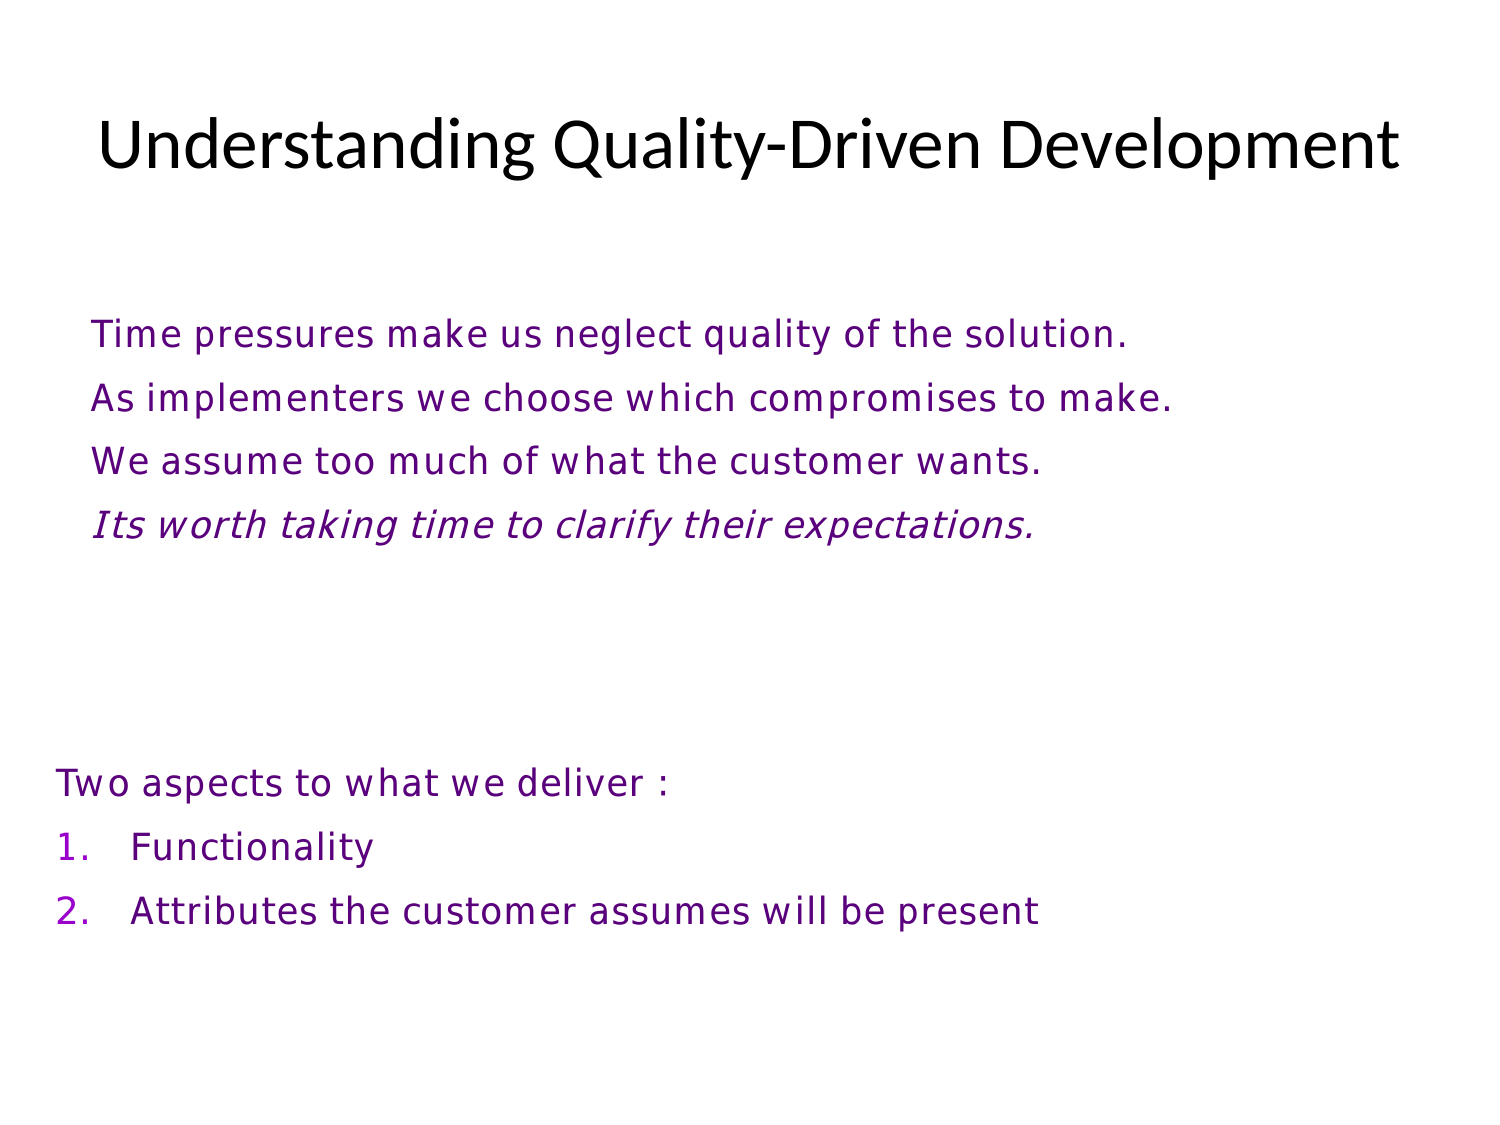

# Understanding Quality-Driven Development

Time pressures make us neglect quality of the solution.
As implementers we choose which compromises to make.
We assume too much of what the customer wants.
Its worth taking time to clarify their expectations.
Two aspects to what we deliver :
Functionality
Attributes the customer assumes will be present